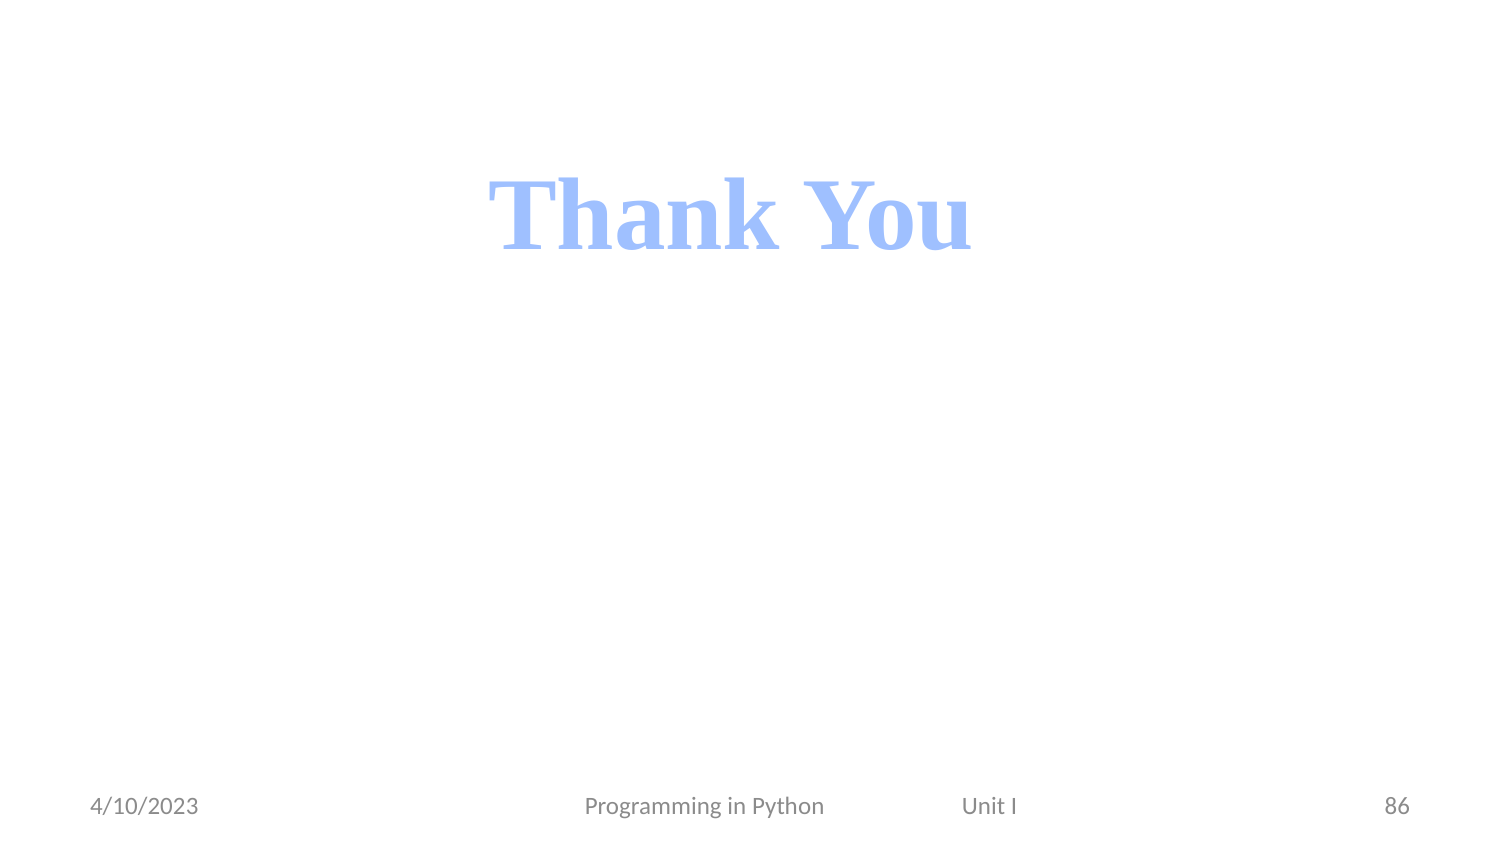

Thank You
4/10/2023
Programming in Python                        Unit I
86